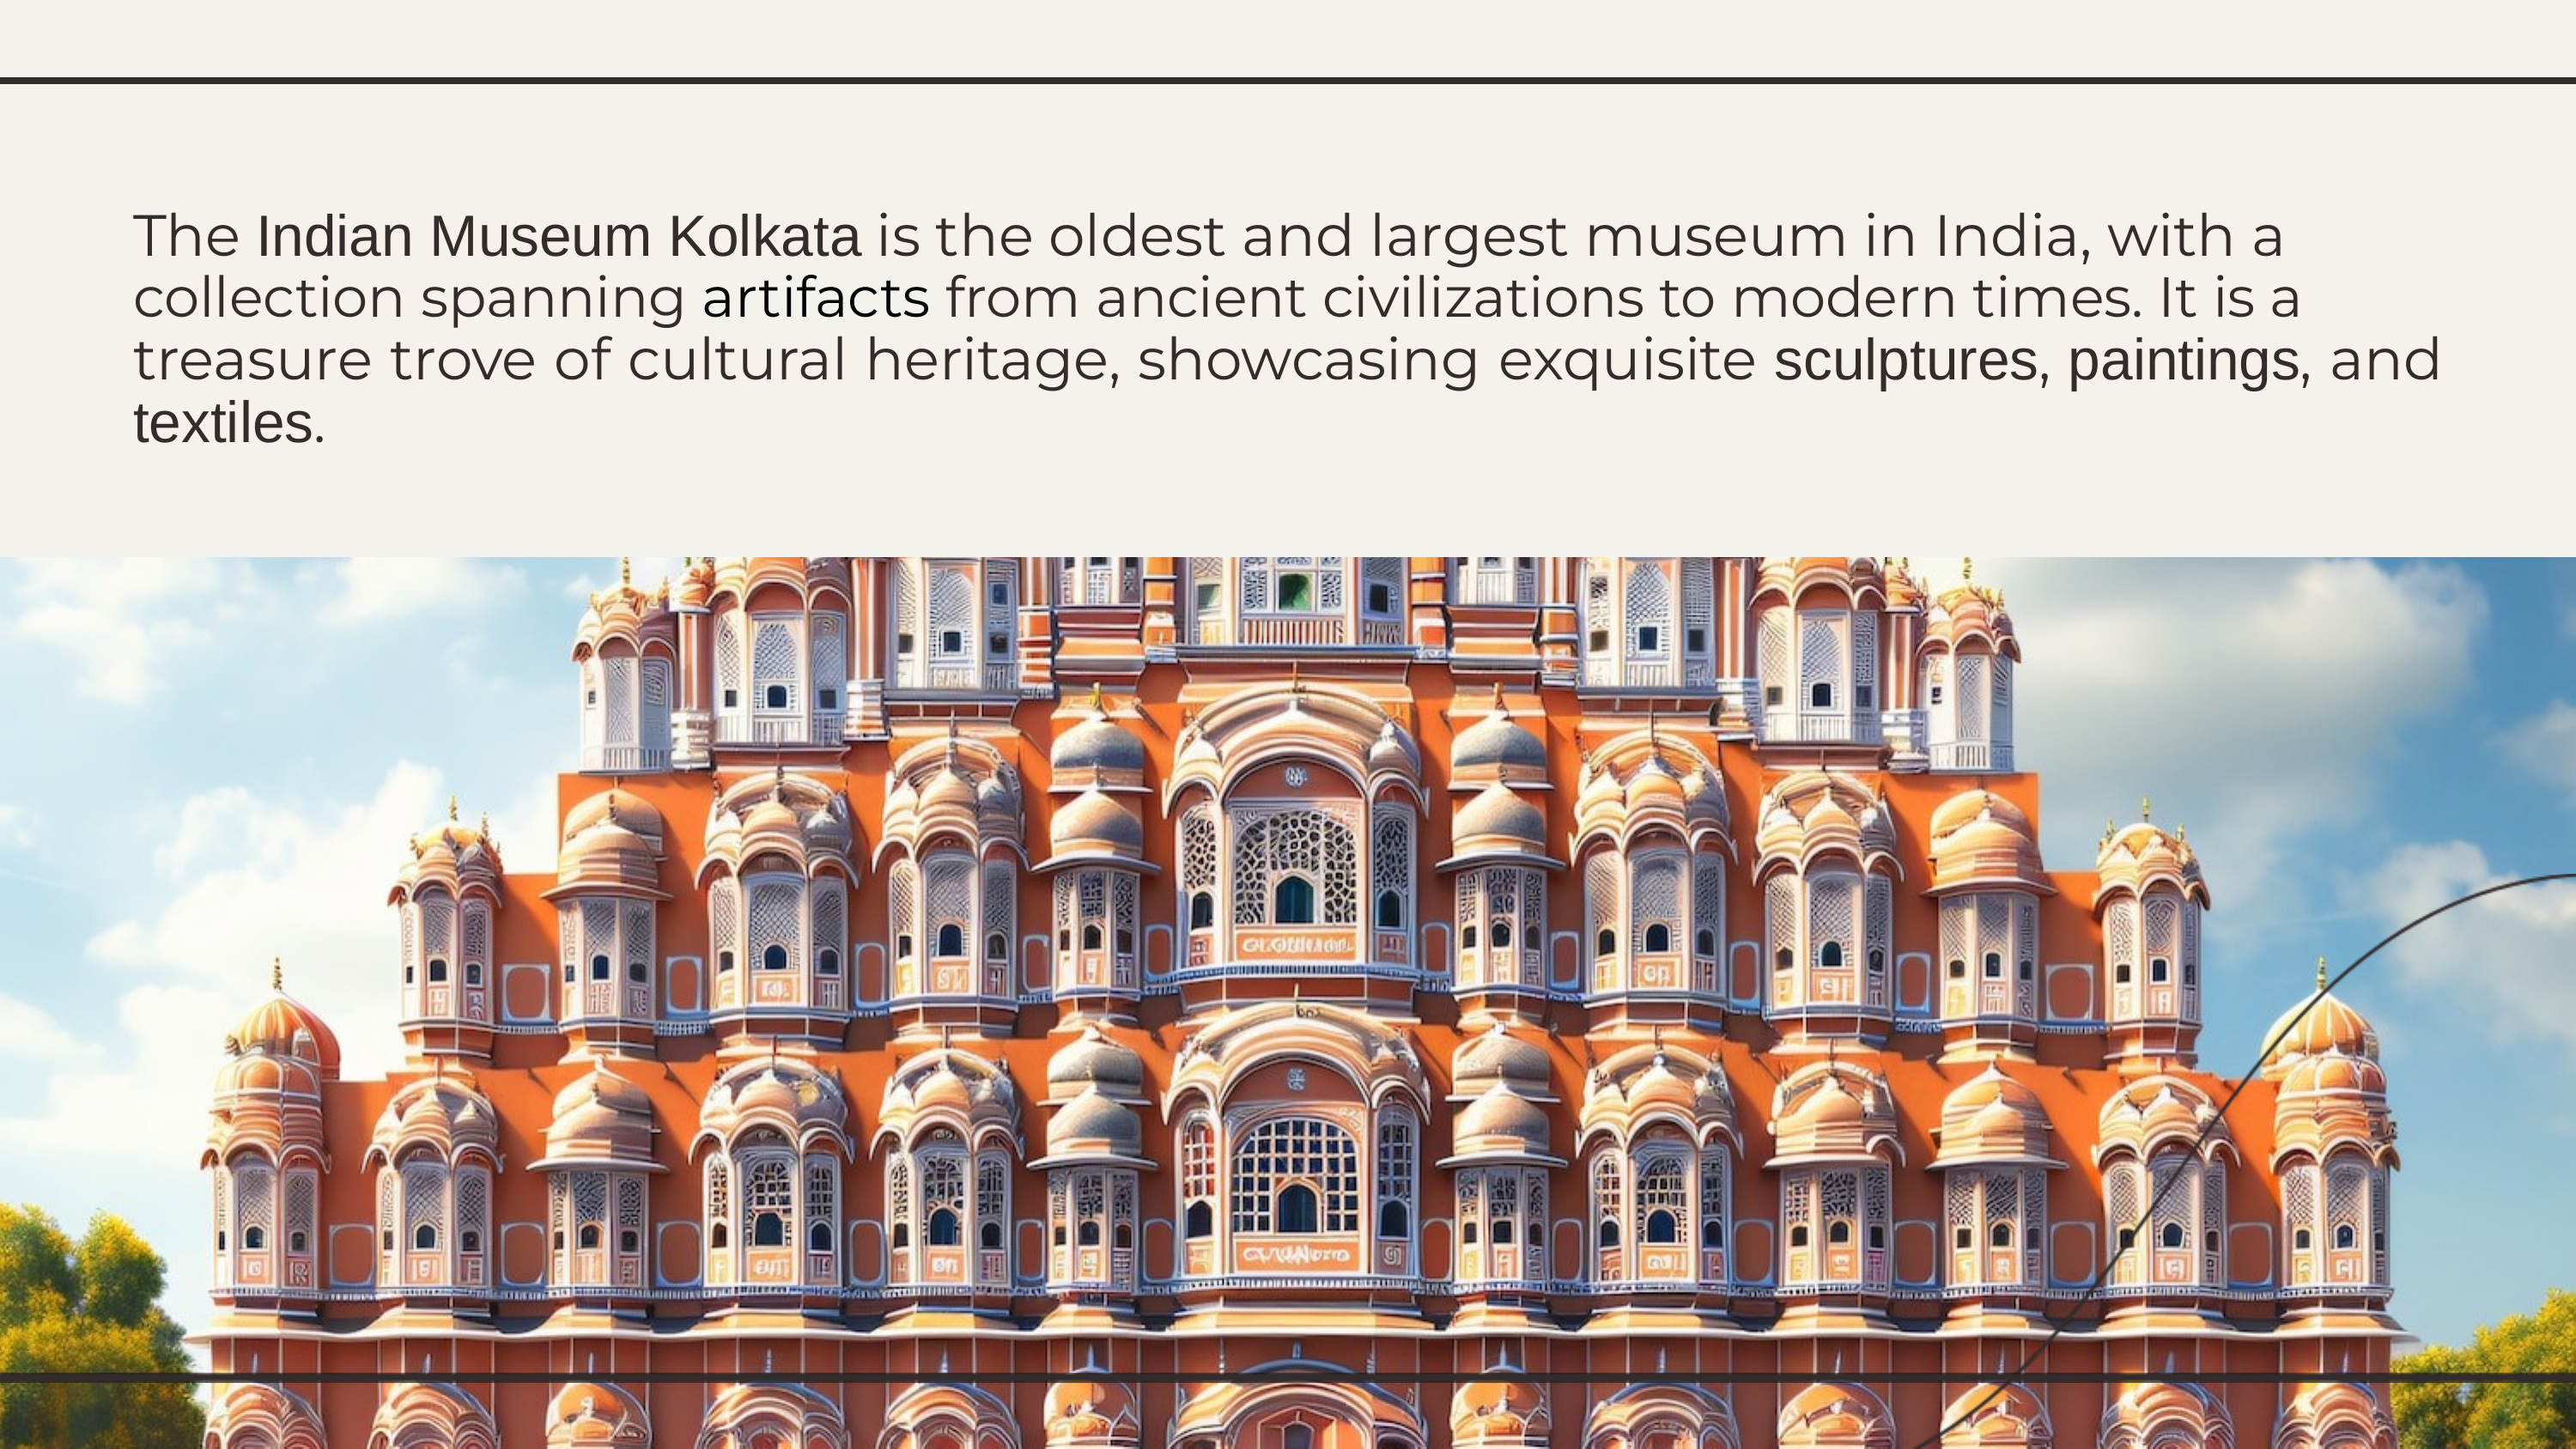

The Indian Museum Kolkata is the oldest and largest museum in India, with a
collection spanning artifacts from ancient civilizations to modern times. It is a
treasure trove of cultural heritage, showcasing exquisite sculptures, paintings, and textiles.